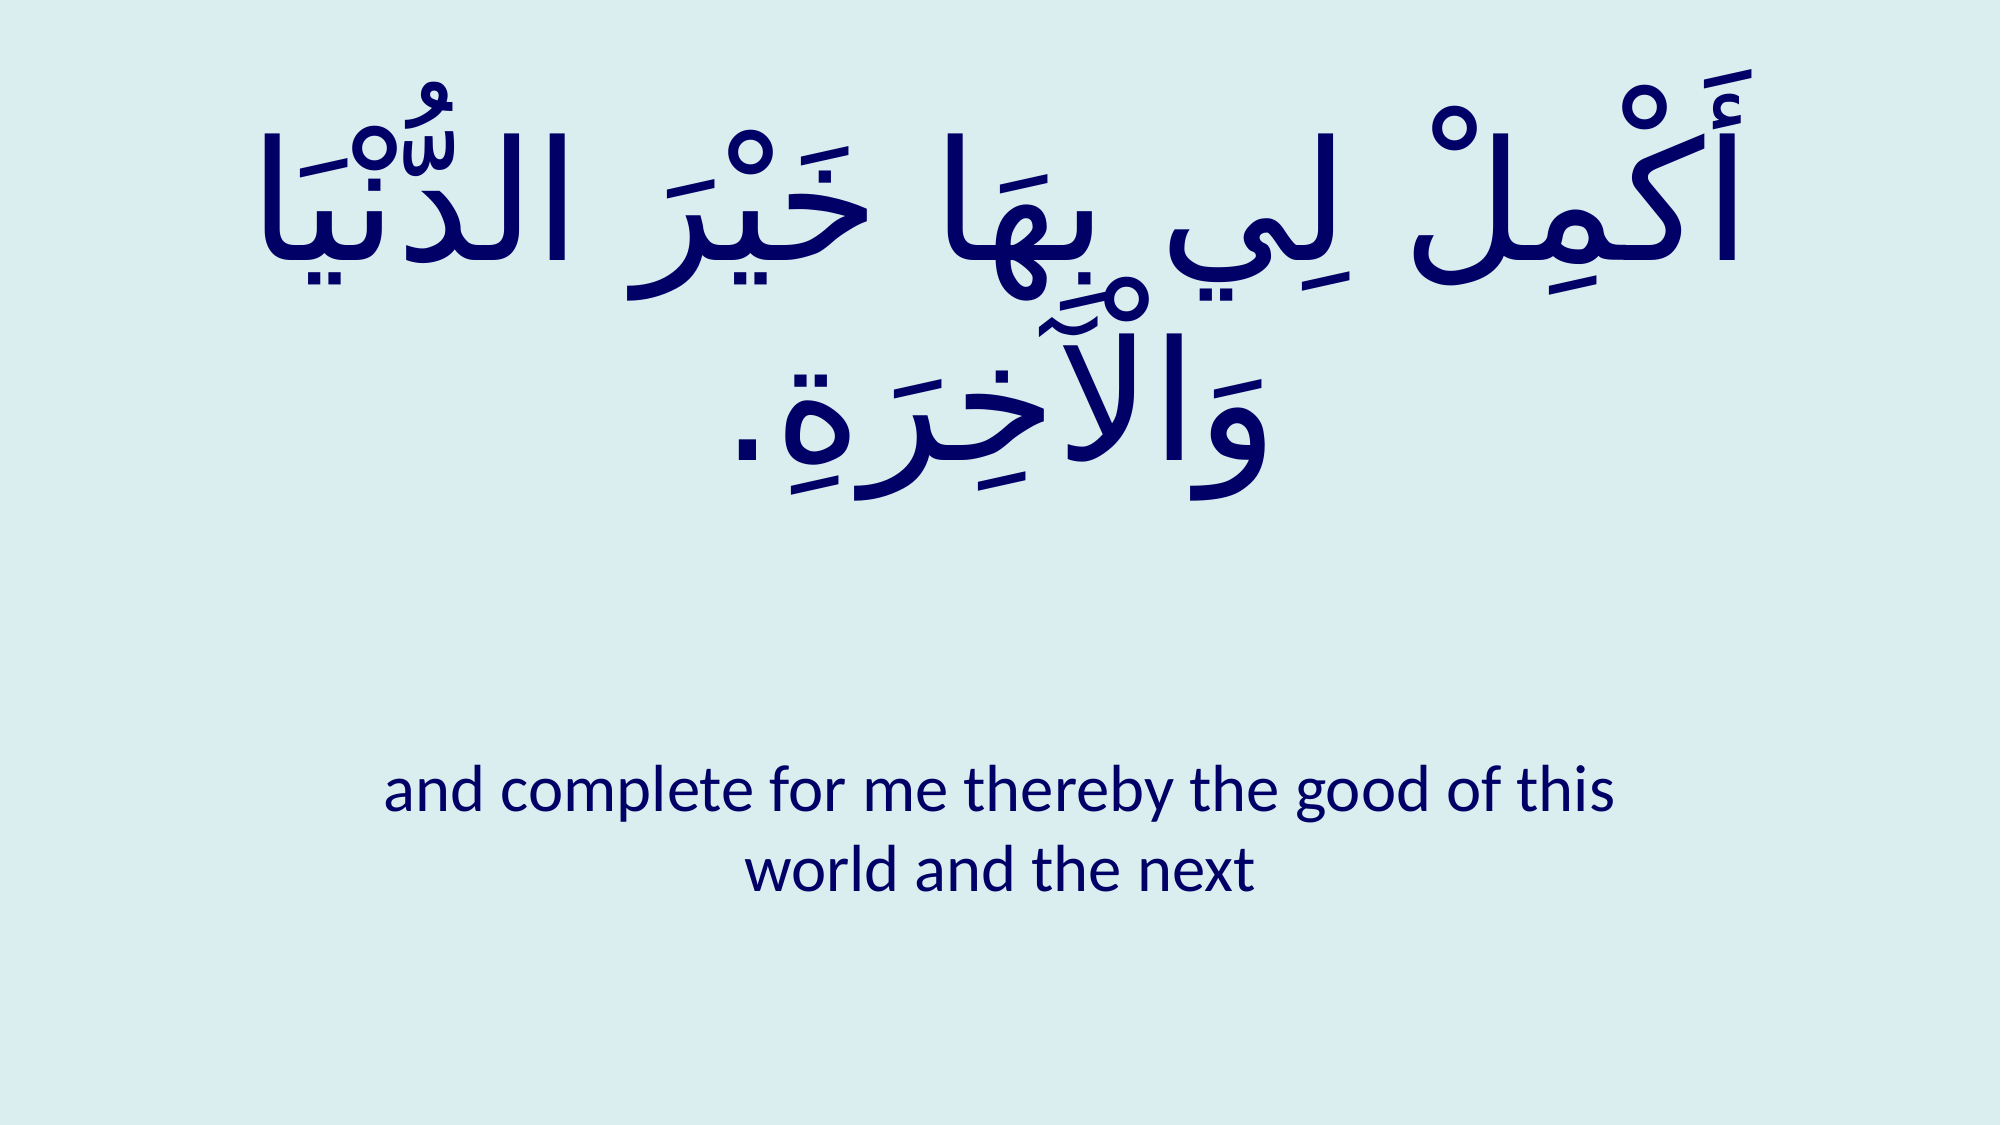

# أَكْمِلْ لِي بِهَا خَيْرَ الدُّنْيَا وَالْآخِرَةِ.
and complete for me thereby the good of this world and the next